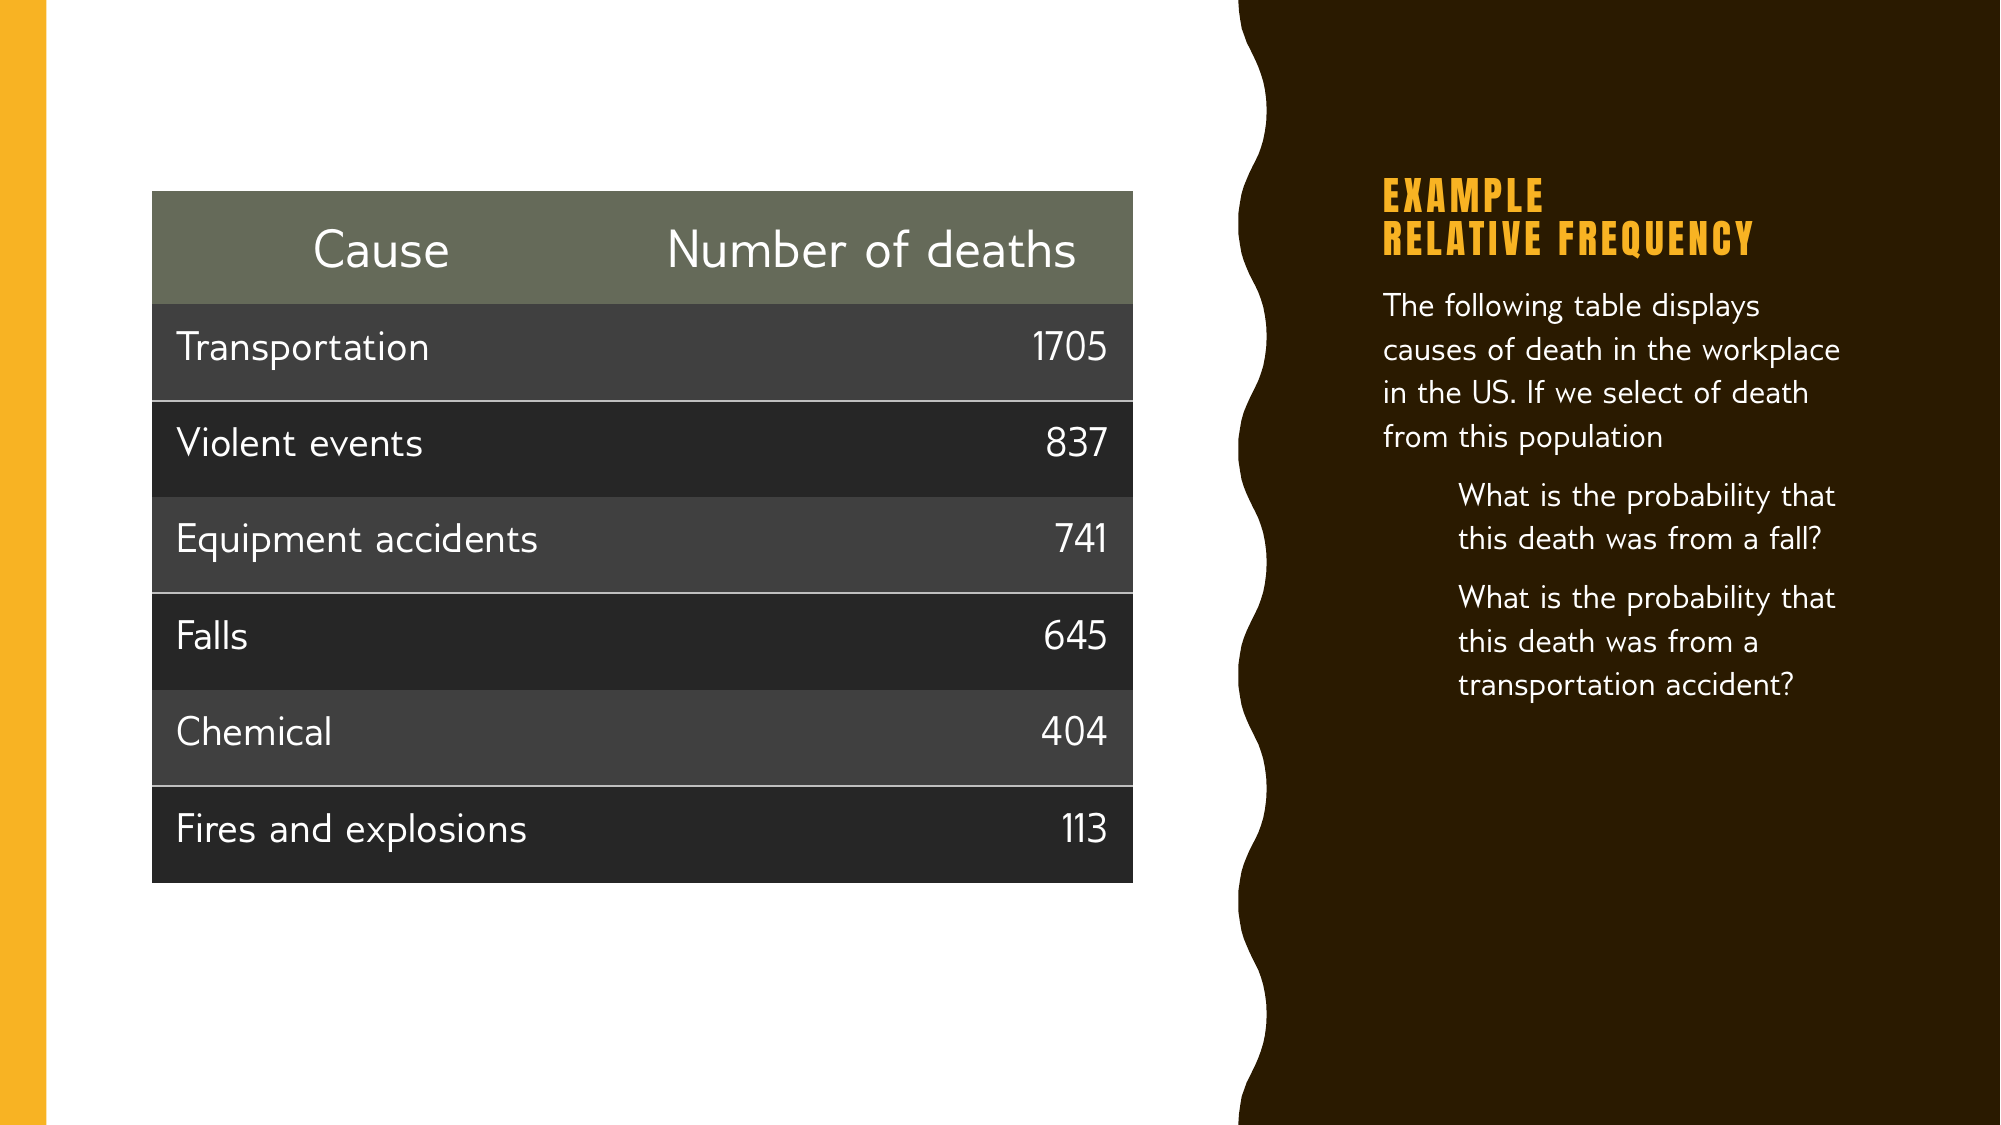

# Example Relative frequency
| Cause | Number of deaths |
| --- | --- |
| Transportation | 1705 |
| Violent events | 837 |
| Equipment accidents | 741 |
| Falls | 645 |
| Chemical | 404 |
| Fires and explosions | 113 |
The following table displays causes of death in the workplace in the US. If we select of death from this population
What is the probability that this death was from a fall?
What is the probability that this death was from a transportation accident?